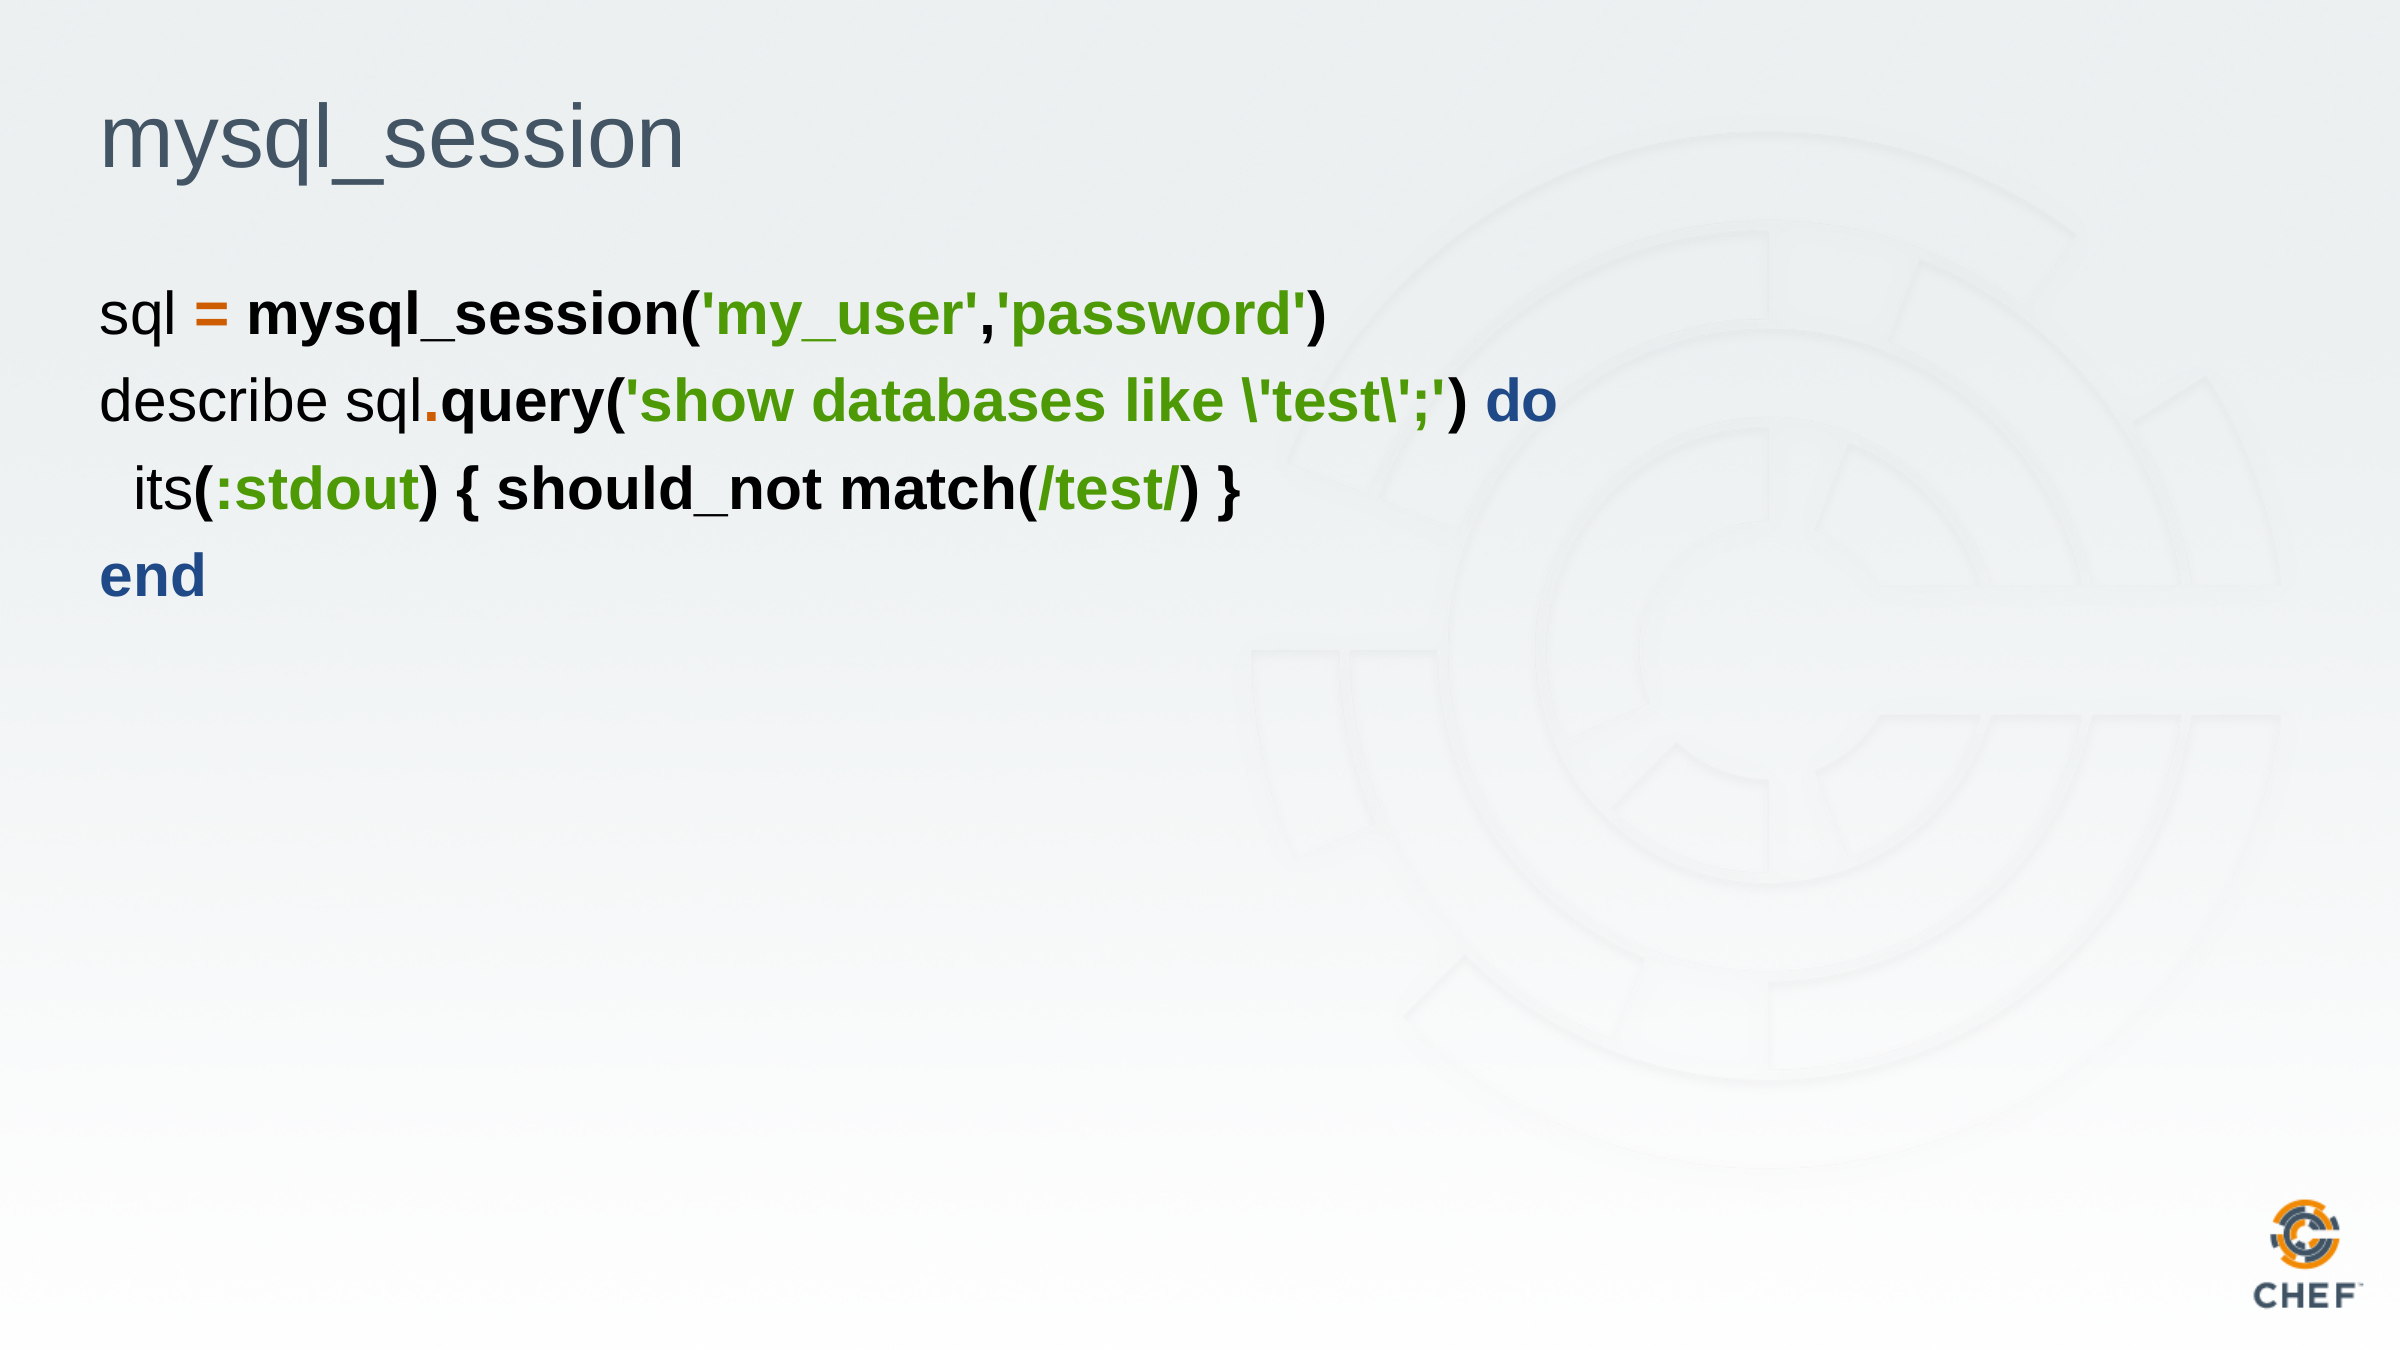

# mysql_session
sql = mysql_session('my_user','password')
describe sql.query('show databases like \'test\';') do
  its(:stdout) { should_not match(/test/) }
end